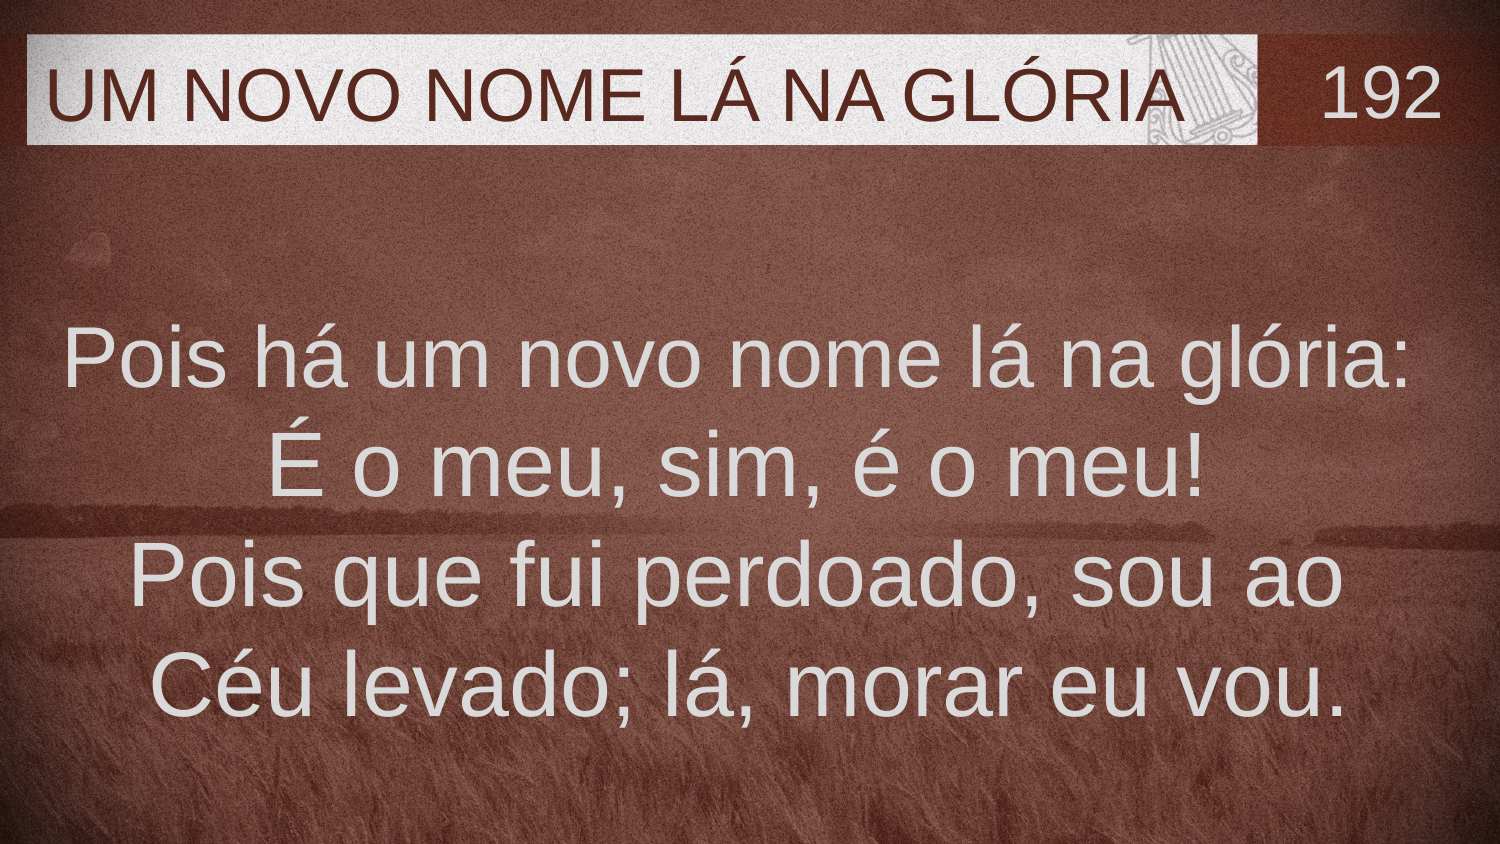

# UM NOVO NOME LÁ NA GLÓRIA
192
Pois há um novo nome lá na glória:
É o meu, sim, é o meu!
Pois que fui perdoado, sou ao
Céu levado; lá, morar eu vou.